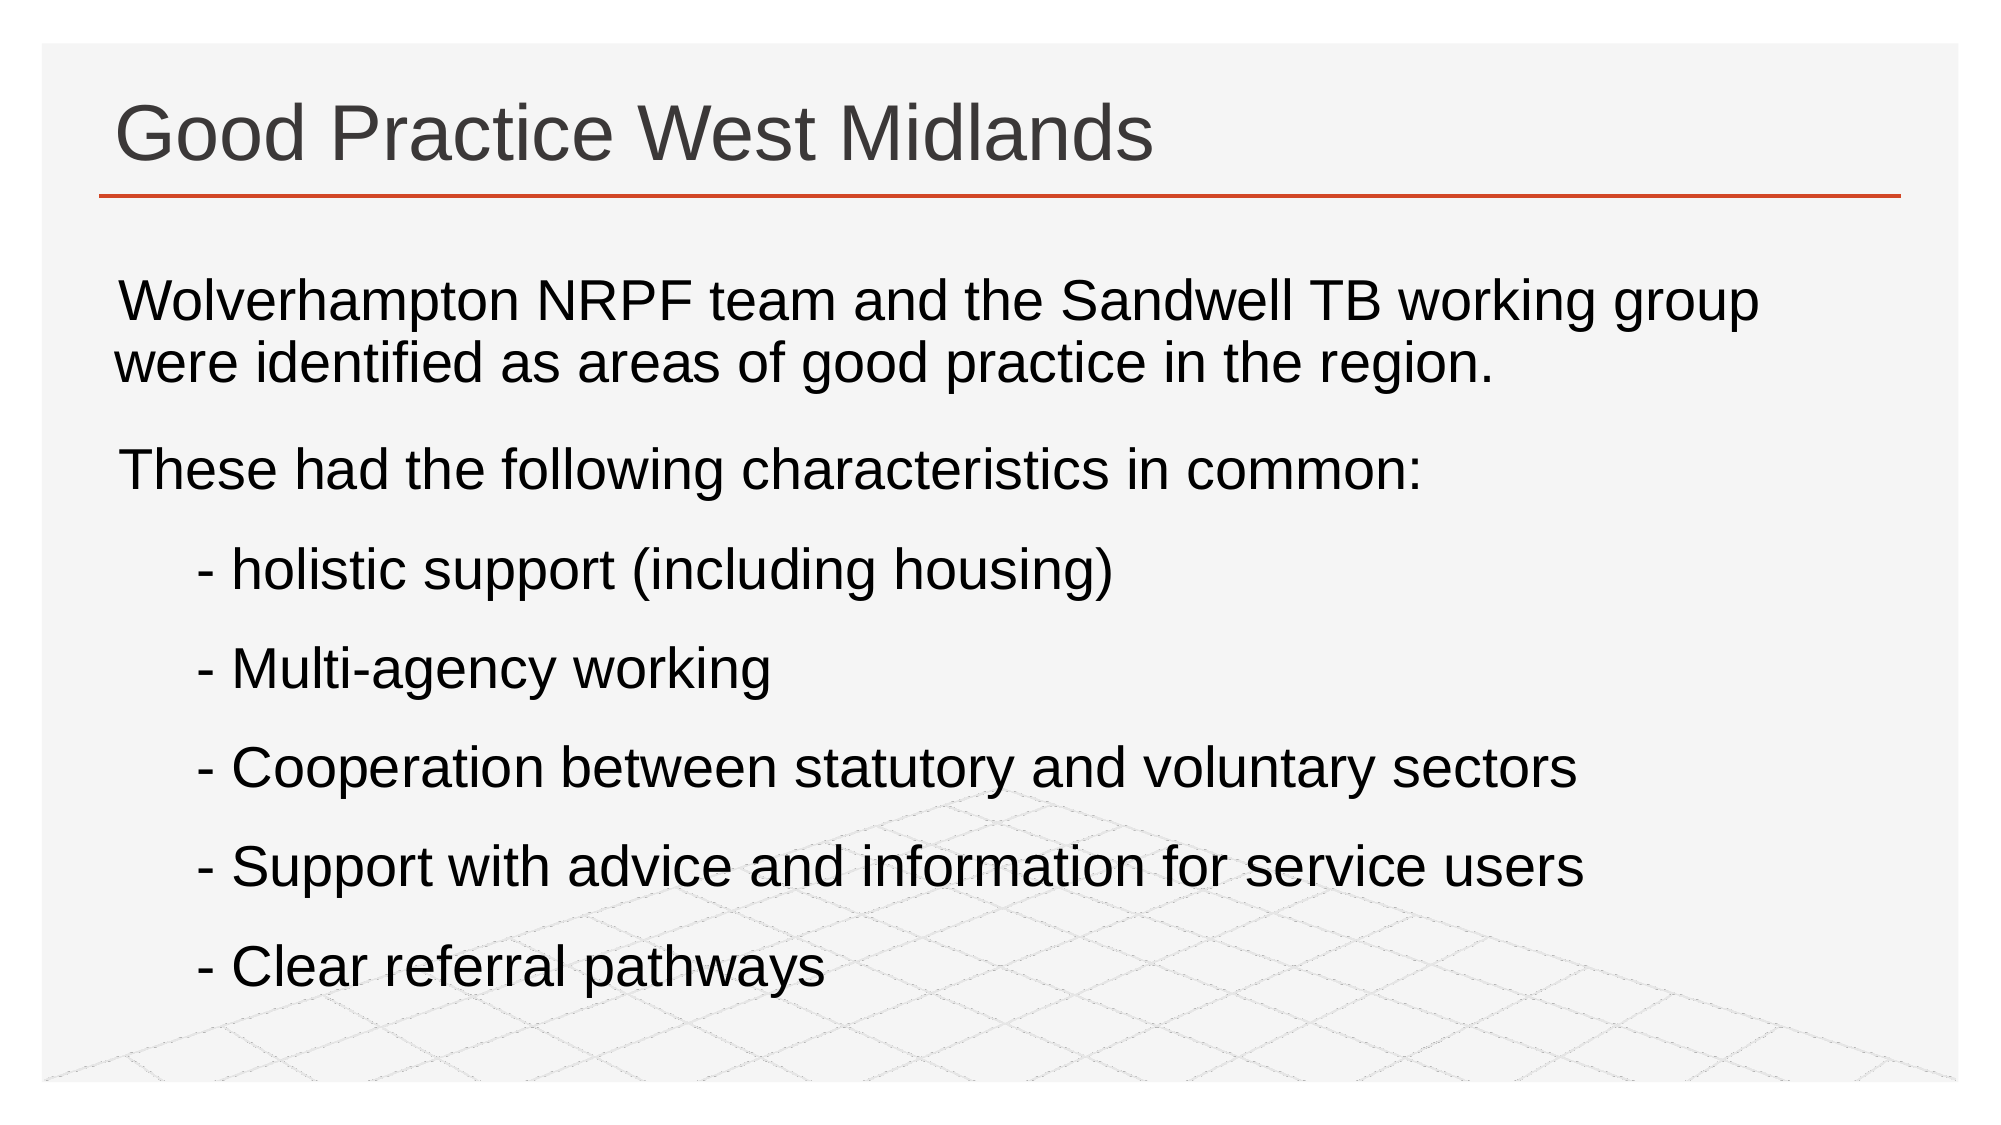

# Good Practice West Midlands
Wolverhampton NRPF team and the Sandwell TB working group were identified as areas of good practice in the region.
These had the following characteristics in common:
- holistic support (including housing)
- Multi-agency working
- Cooperation between statutory and voluntary sectors
- Support with advice and information for service users
- Clear referral pathways